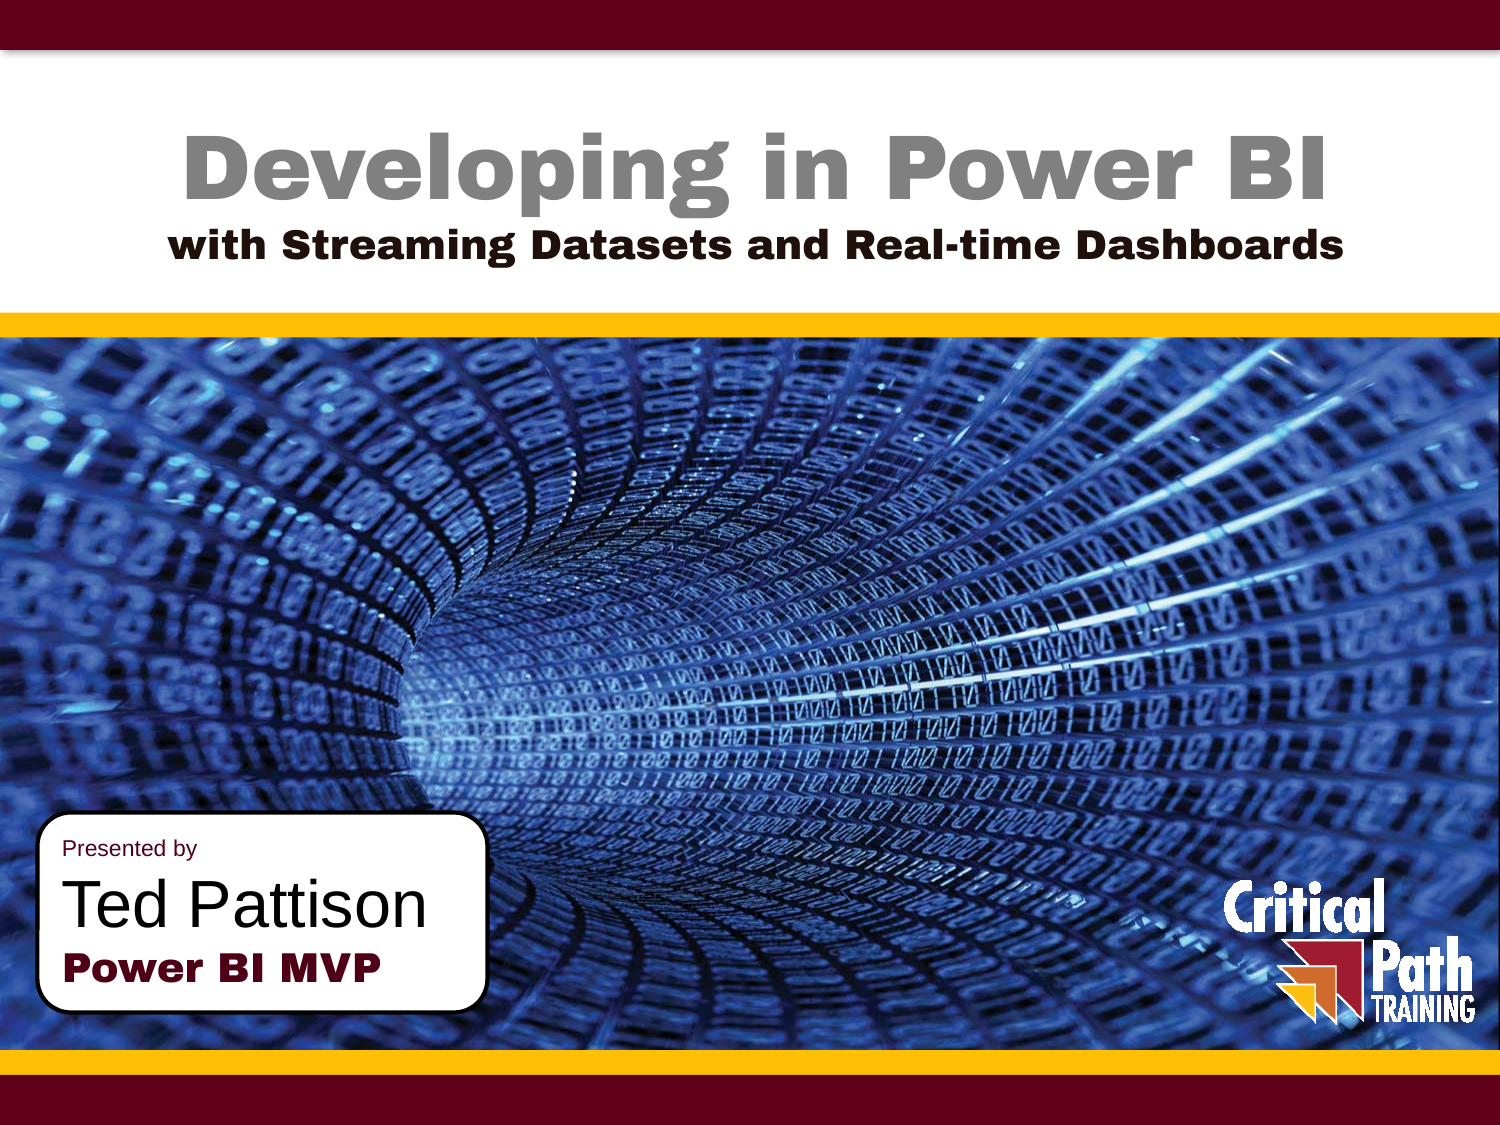

# Developing in Power BI with Streaming Datasets and Real-time Dashboards
Presented by
Ted Pattison
Power BI MVP